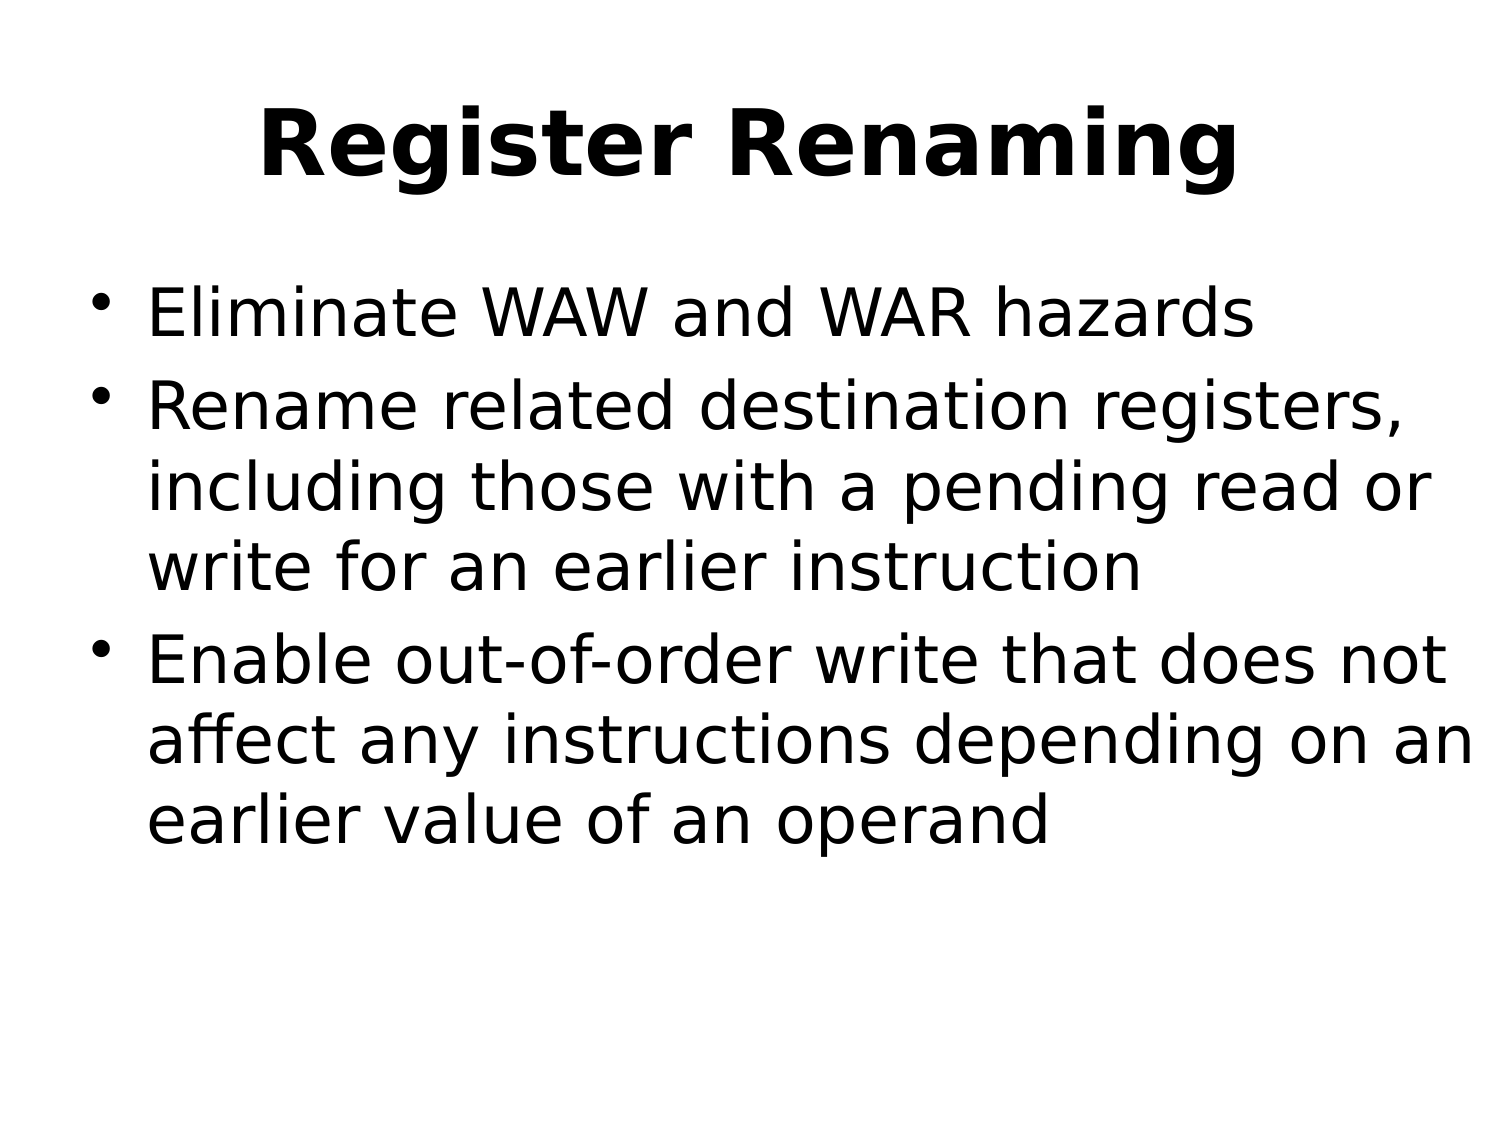

Register Renaming
Eliminate WAW and WAR hazards
Rename related destination registers, including those with a pending read or write for an earlier instruction
Enable out-of-order write that does not affect any instructions depending on an earlier value of an operand